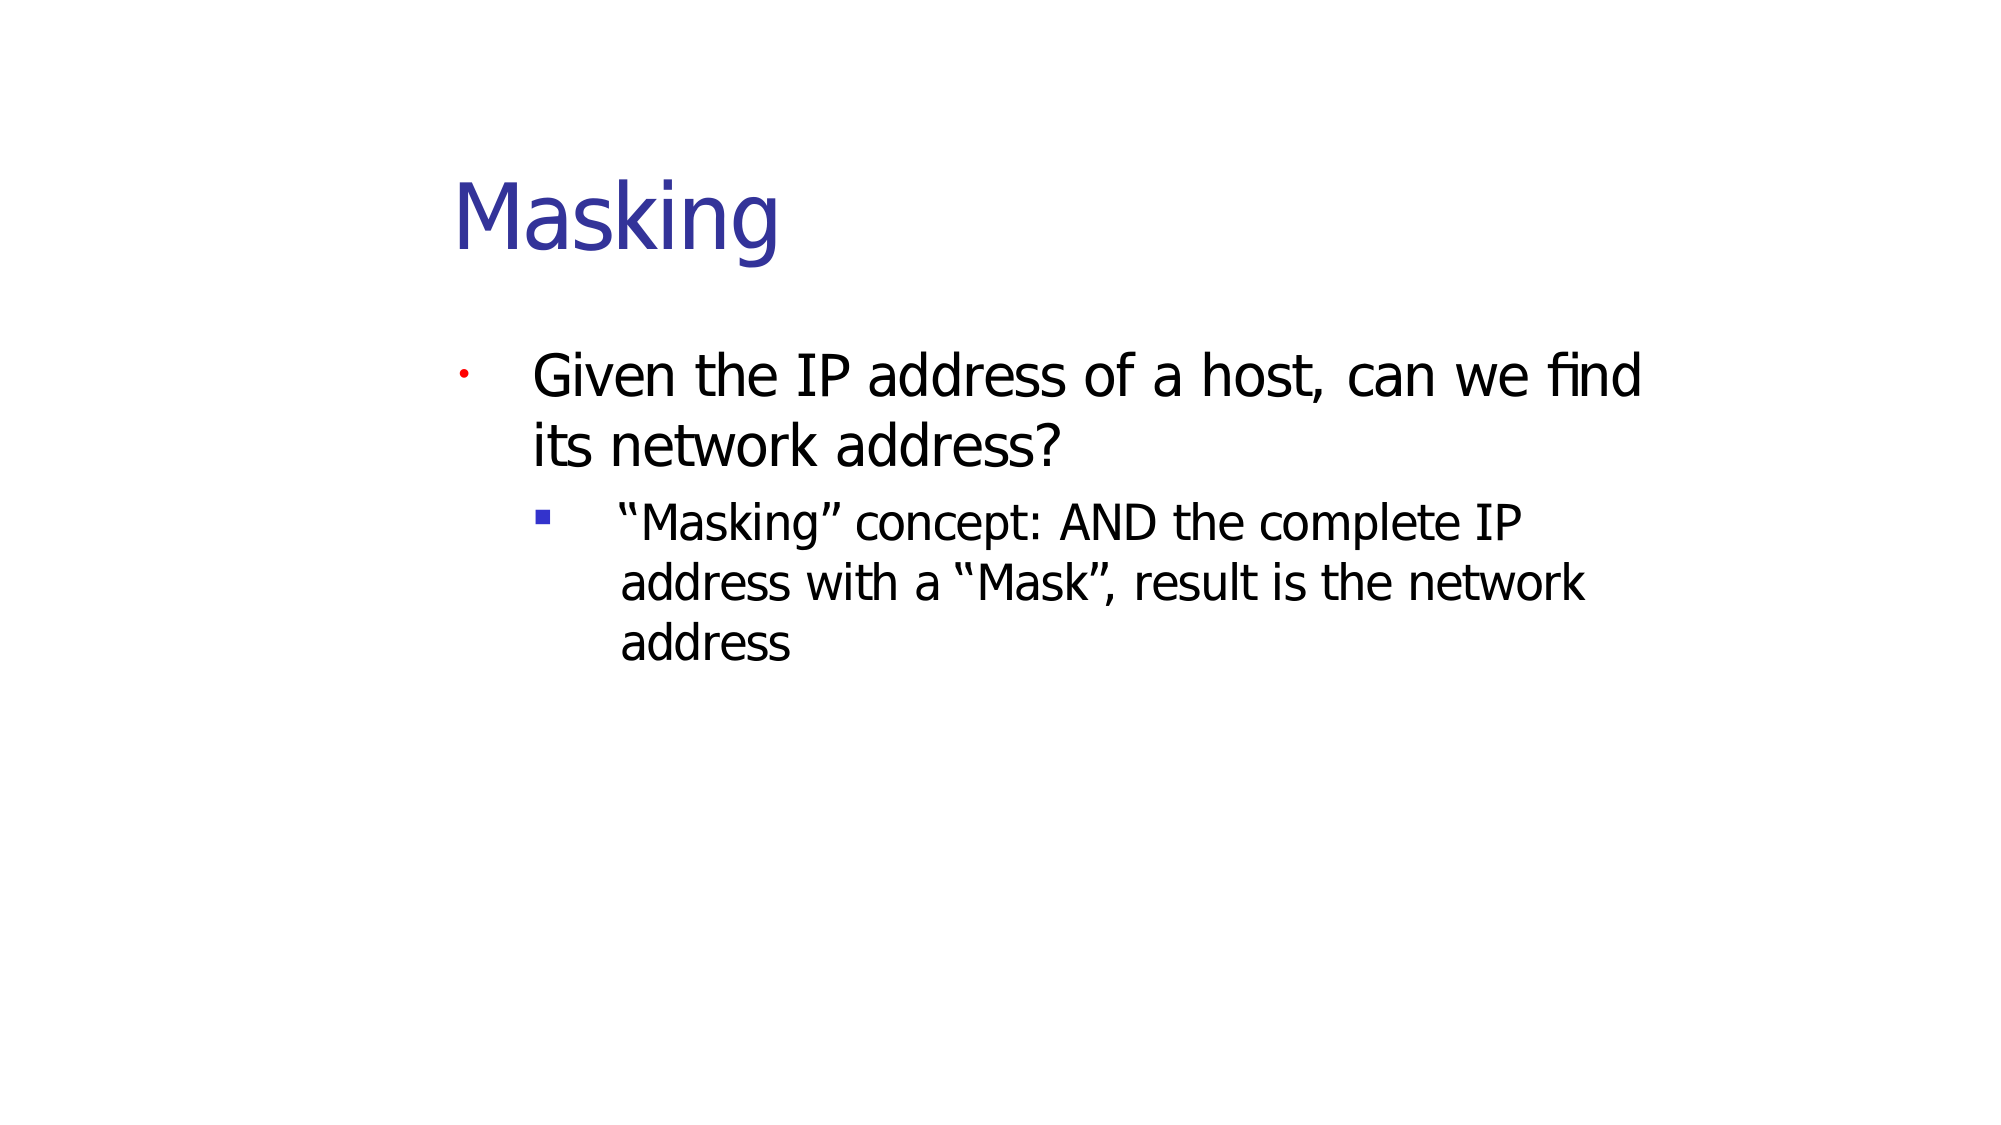

Masking
Given the IP address of a host, can we find its network address?
“Masking” concept: AND the complete IP address with a “Mask”, result is the network address